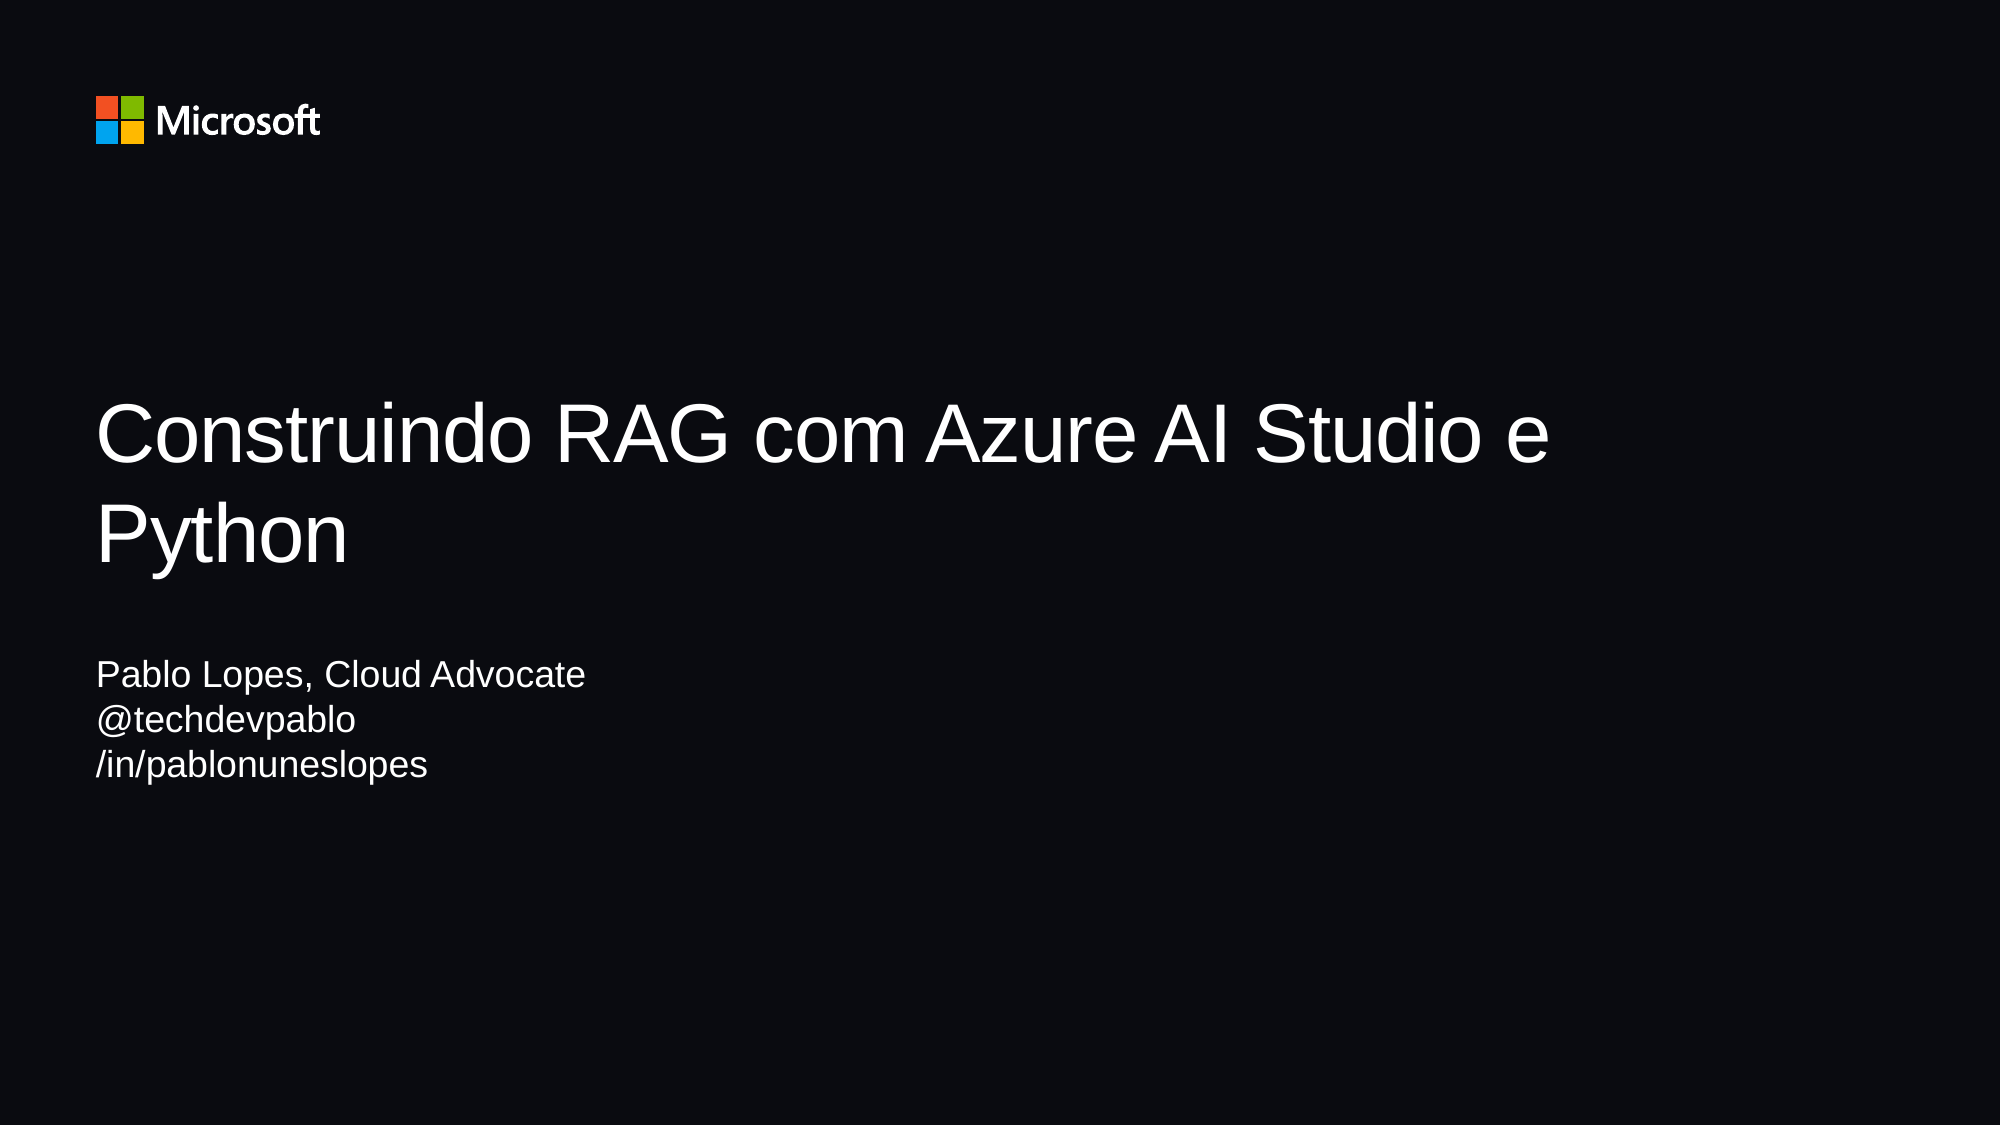

# Construindo RAG com Azure AI Studio e Python
Pablo Lopes, Cloud Advocate
@techdevpablo
/in/pablonuneslopes